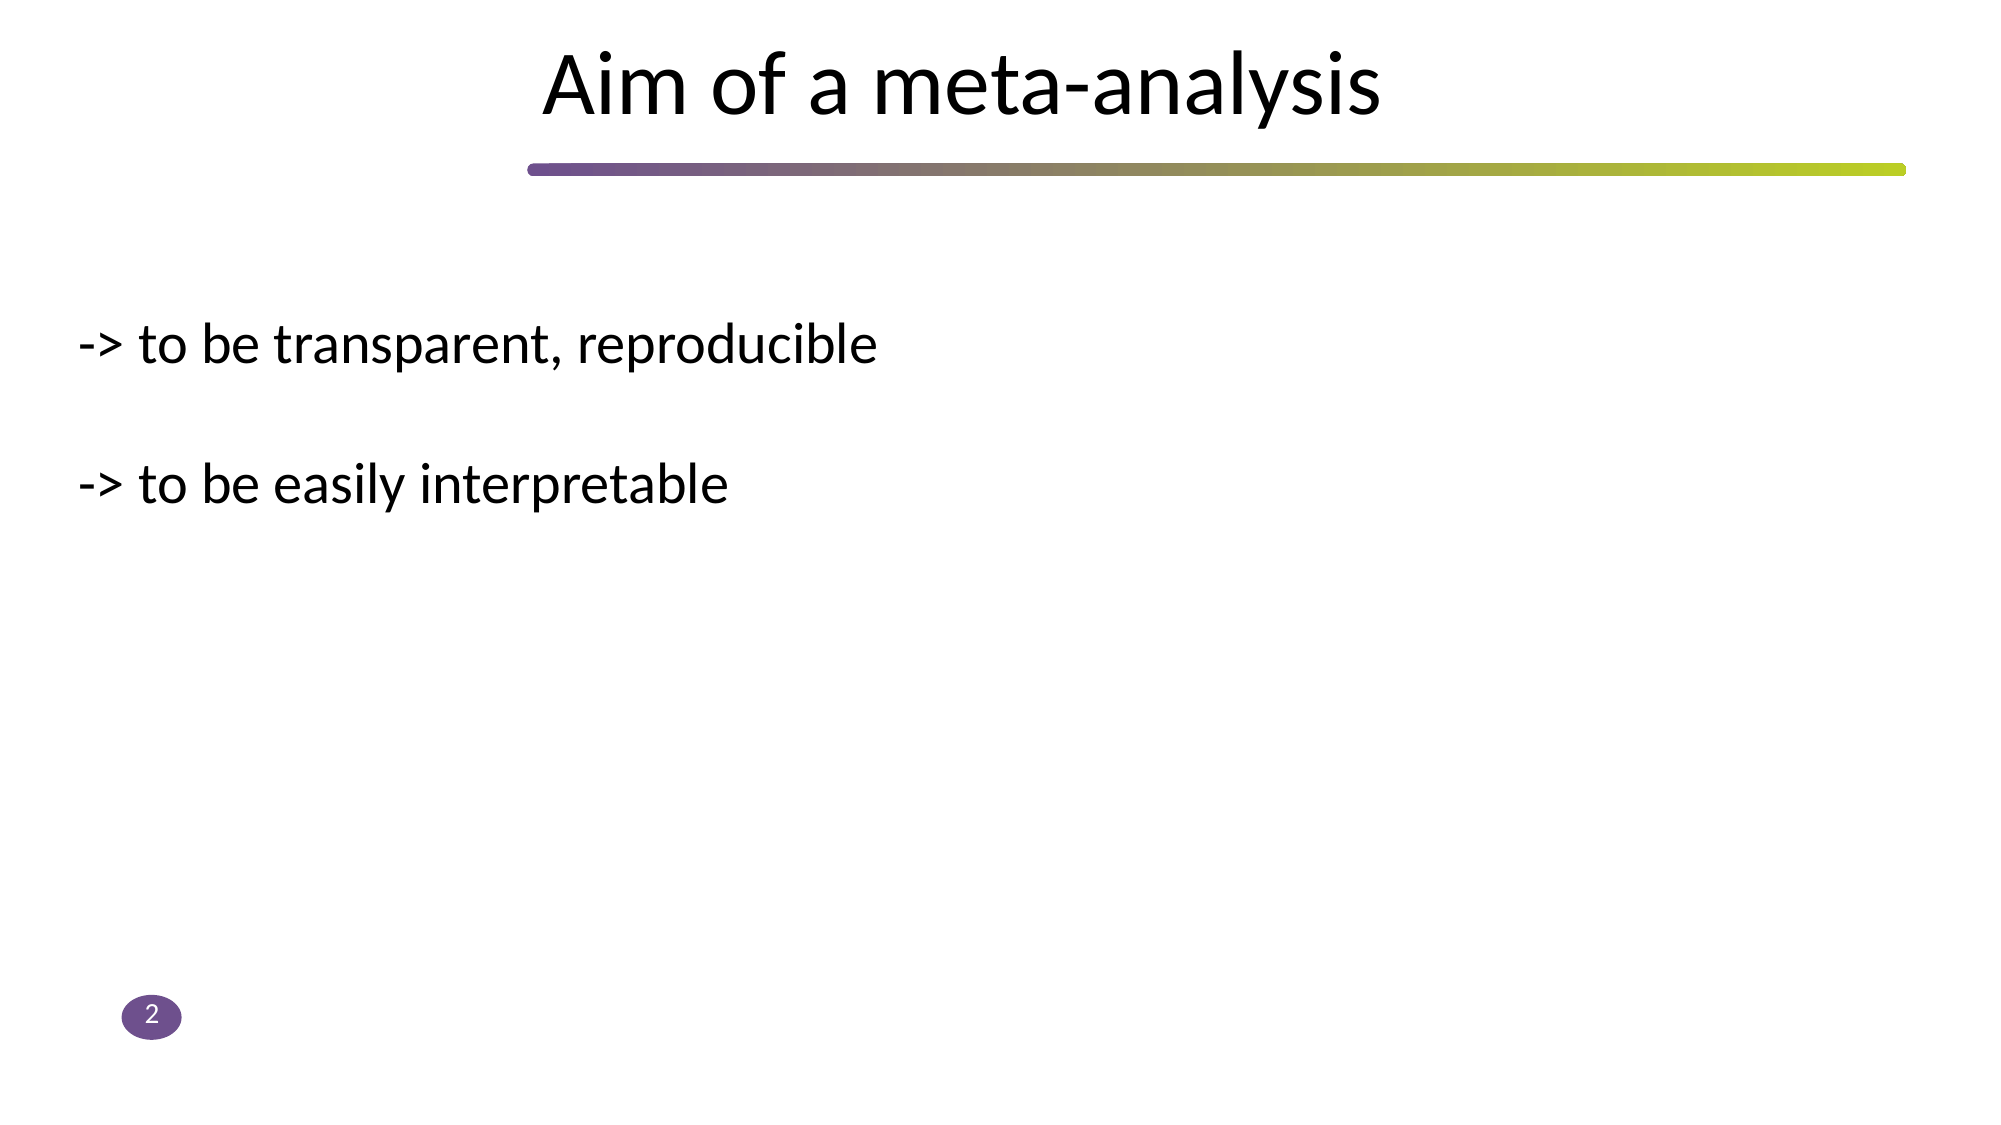

# Aim of a meta-analysis
-> to be transparent, reproducible

-> to be easily interpretable
2